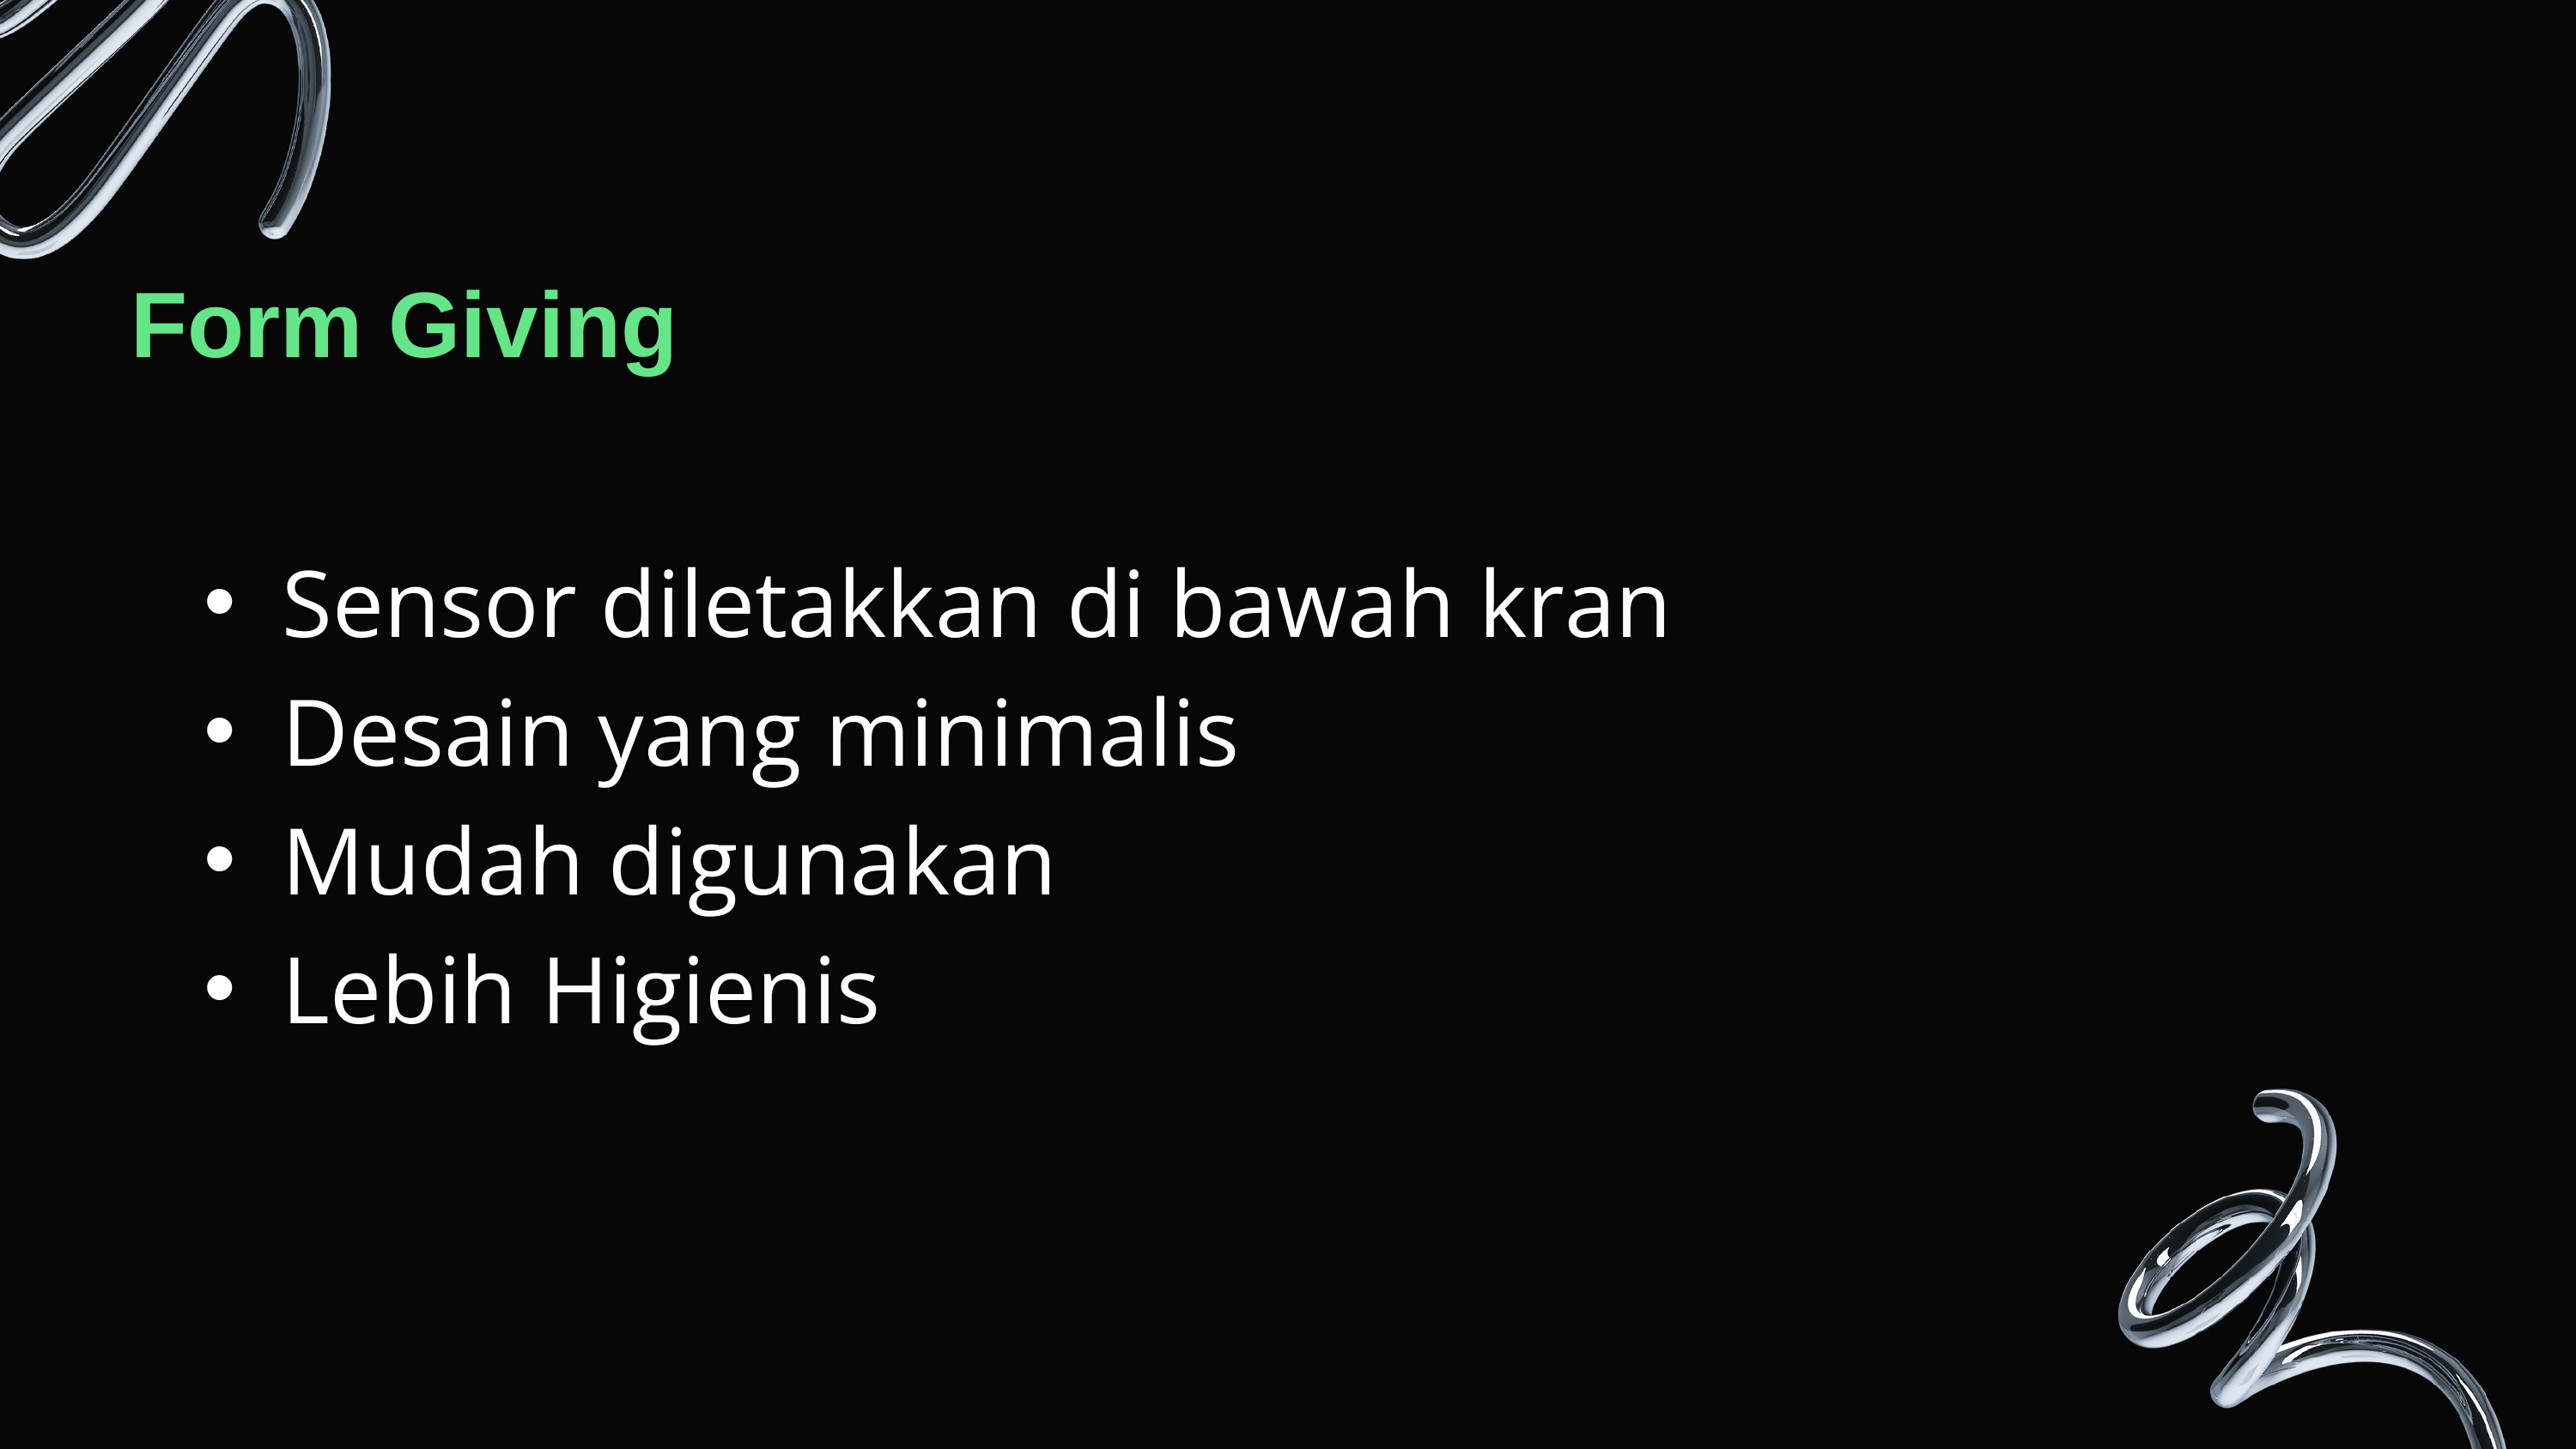

Form Giving
Sensor diletakkan di bawah kran
Desain yang minimalis
Mudah digunakan
Lebih Higienis